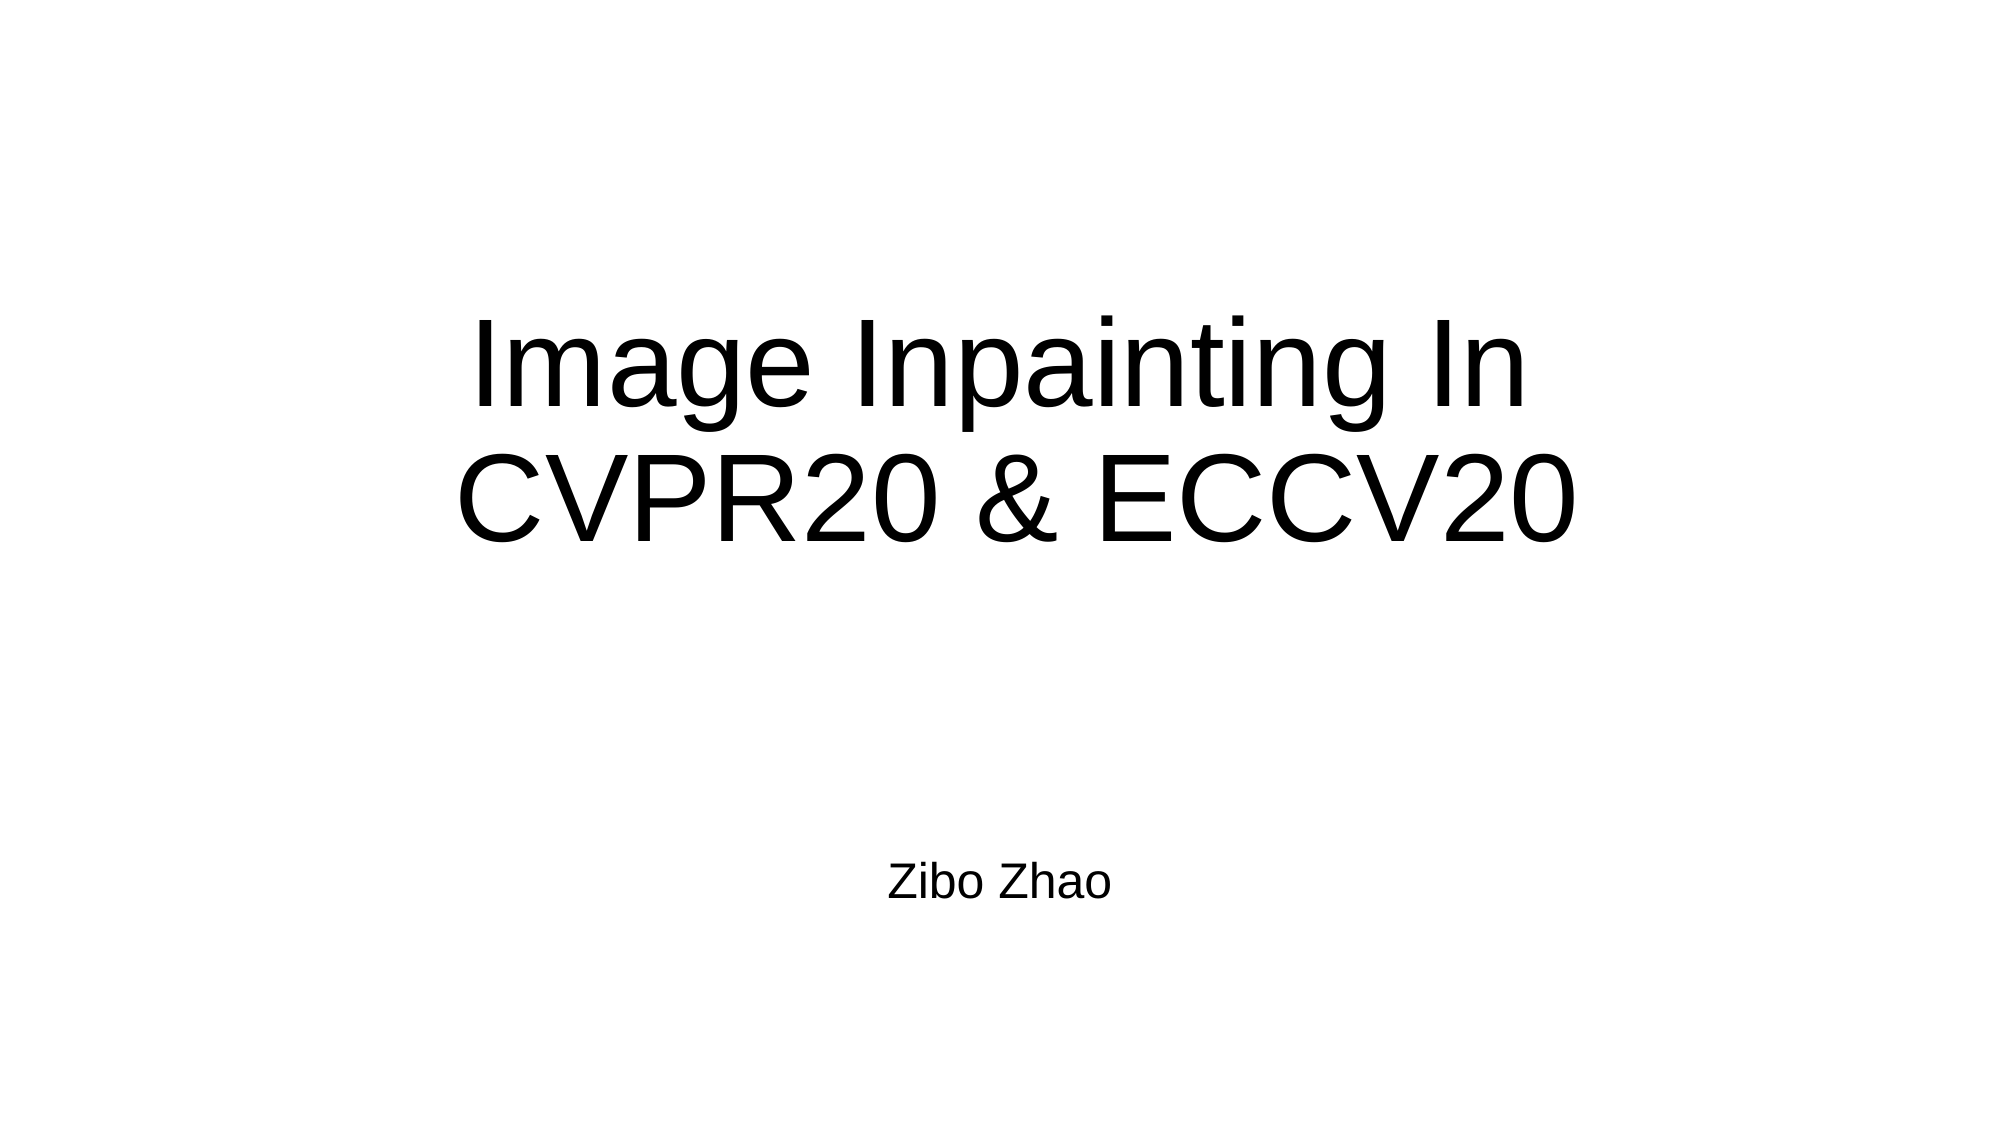

# Image Inpainting In CVPR20 & ECCV20
Zibo Zhao